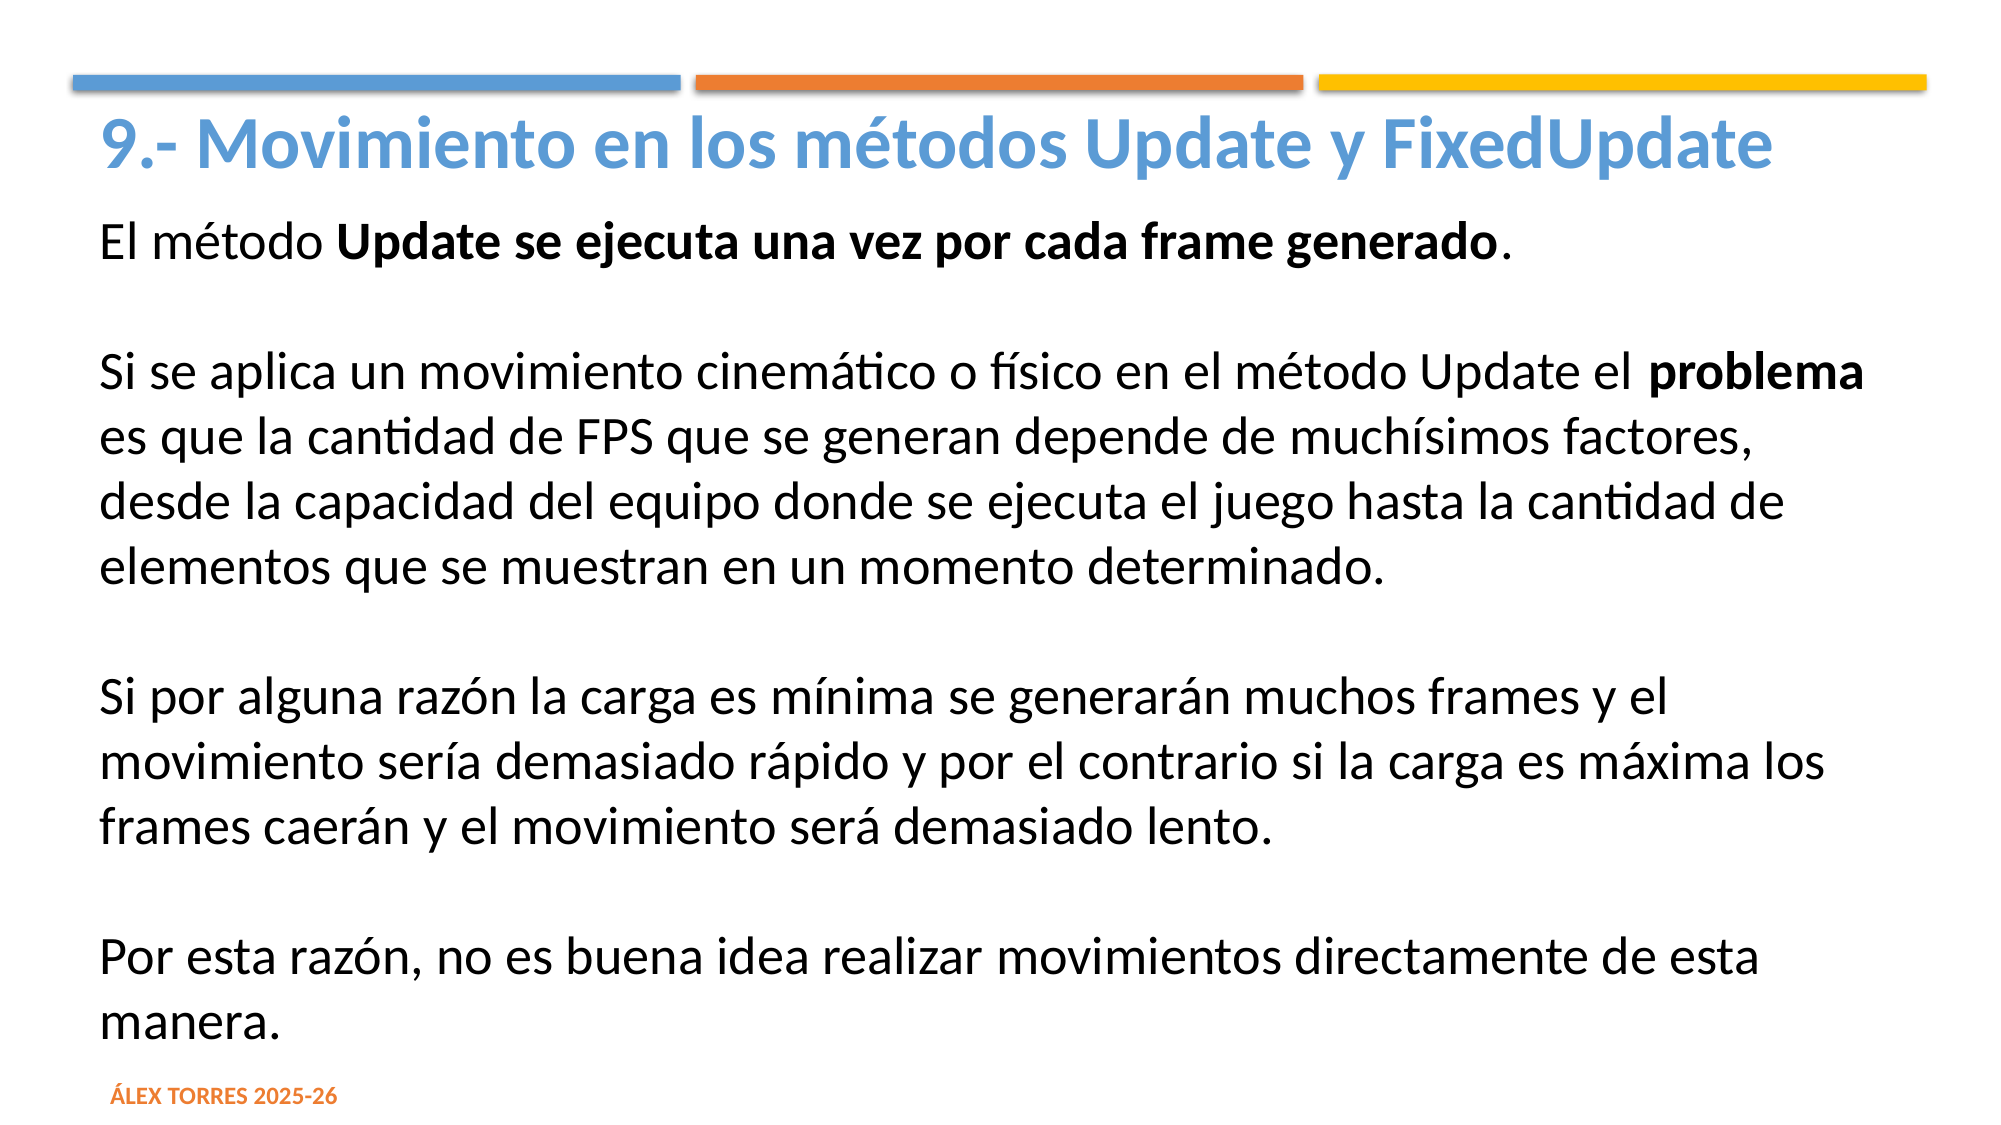

9.- Movimiento en los métodos Update y FixedUpdate
El método Update se ejecuta una vez por cada frame generado.

Si se aplica un movimiento cinemático o físico en el método Update el problema es que la cantidad de FPS que se generan depende de muchísimos factores, desde la capacidad del equipo donde se ejecuta el juego hasta la cantidad de elementos que se muestran en un momento determinado.

Si por alguna razón la carga es mínima se generarán muchos frames y el movimiento sería demasiado rápido y por el contrario si la carga es máxima los frames caerán y el movimiento será demasiado lento.

Por esta razón, no es buena idea realizar movimientos directamente de esta manera.